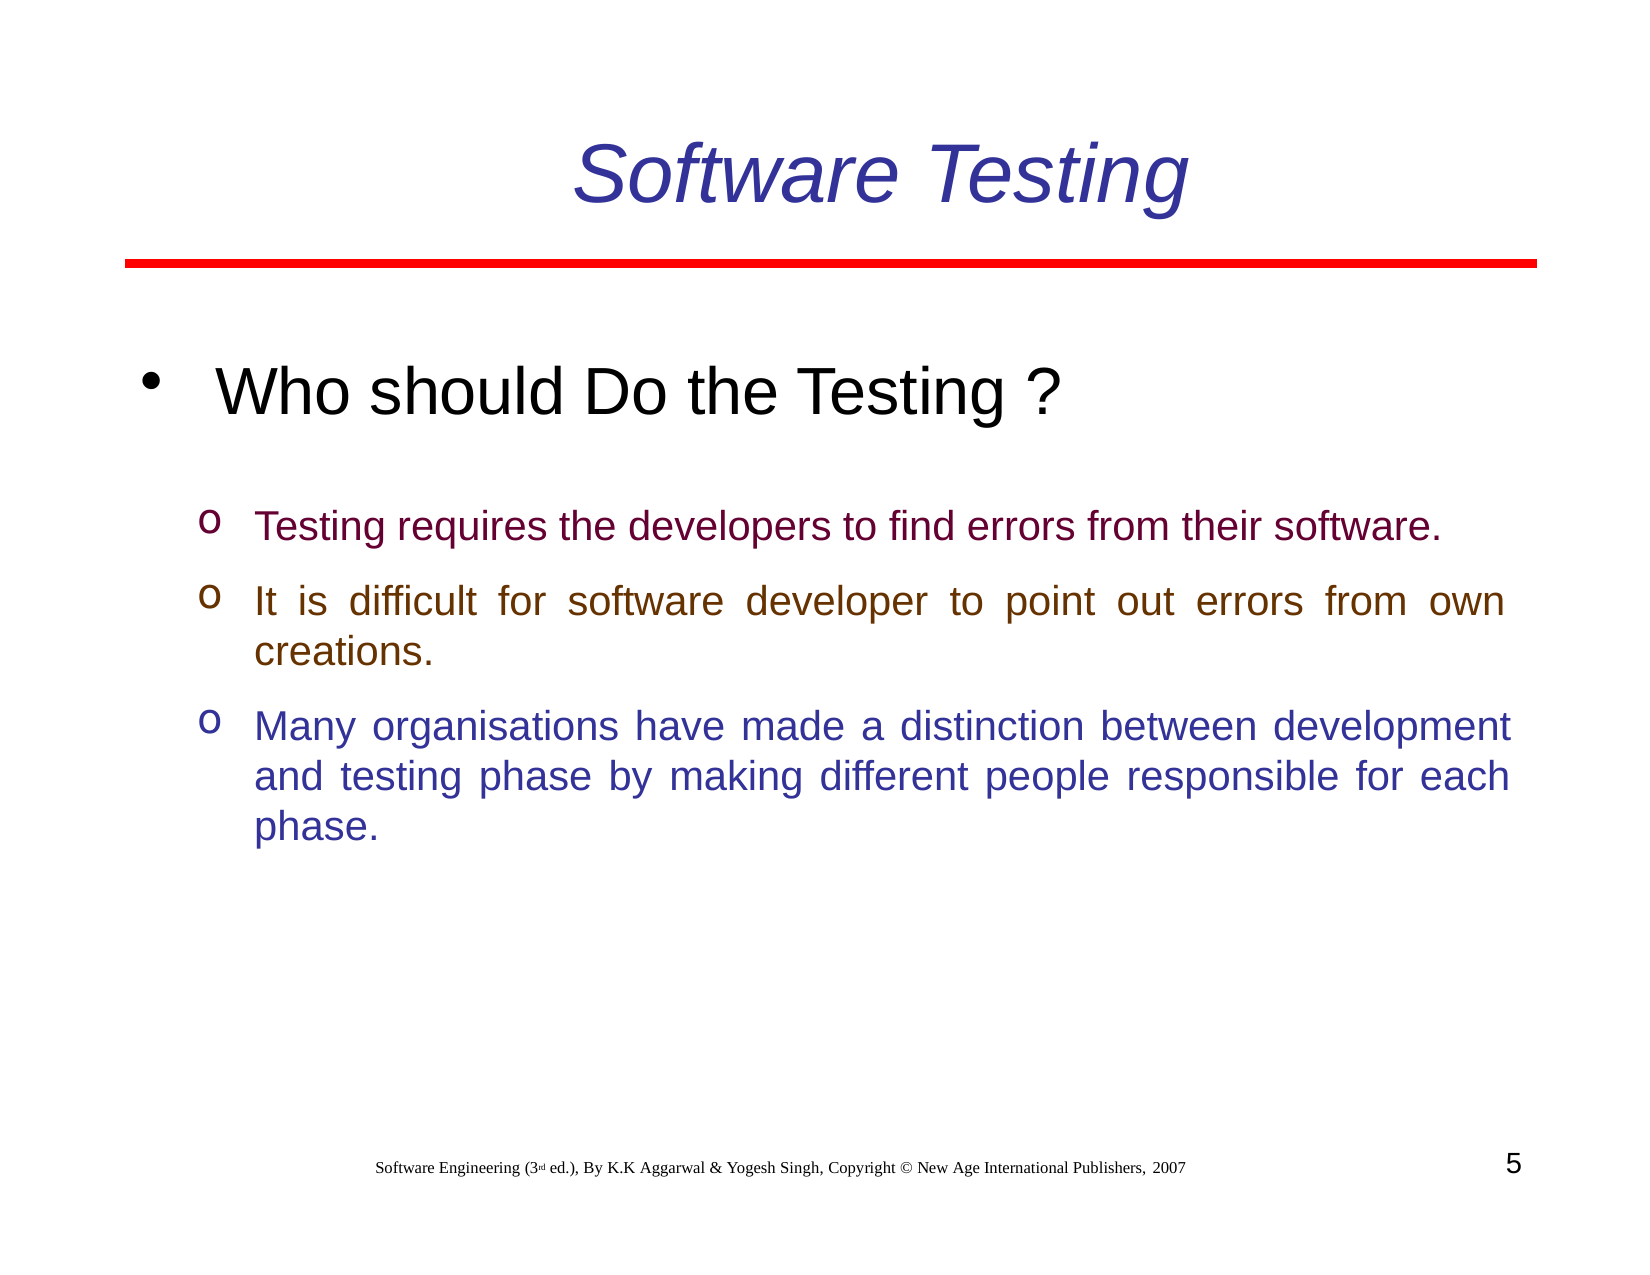

# Software Testing

Who should Do the Testing ?
Testing requires the developers to find errors from their software.
It is difficult for software developer to point out errors from own  creations.
Many organisations have made a distinction between development  and testing phase by making different people responsible for each  phase.
5
Software Engineering (3rd  ed.), By K.K Aggarwal & Yogesh Singh, Copyright © New Age International Publishers, 2007